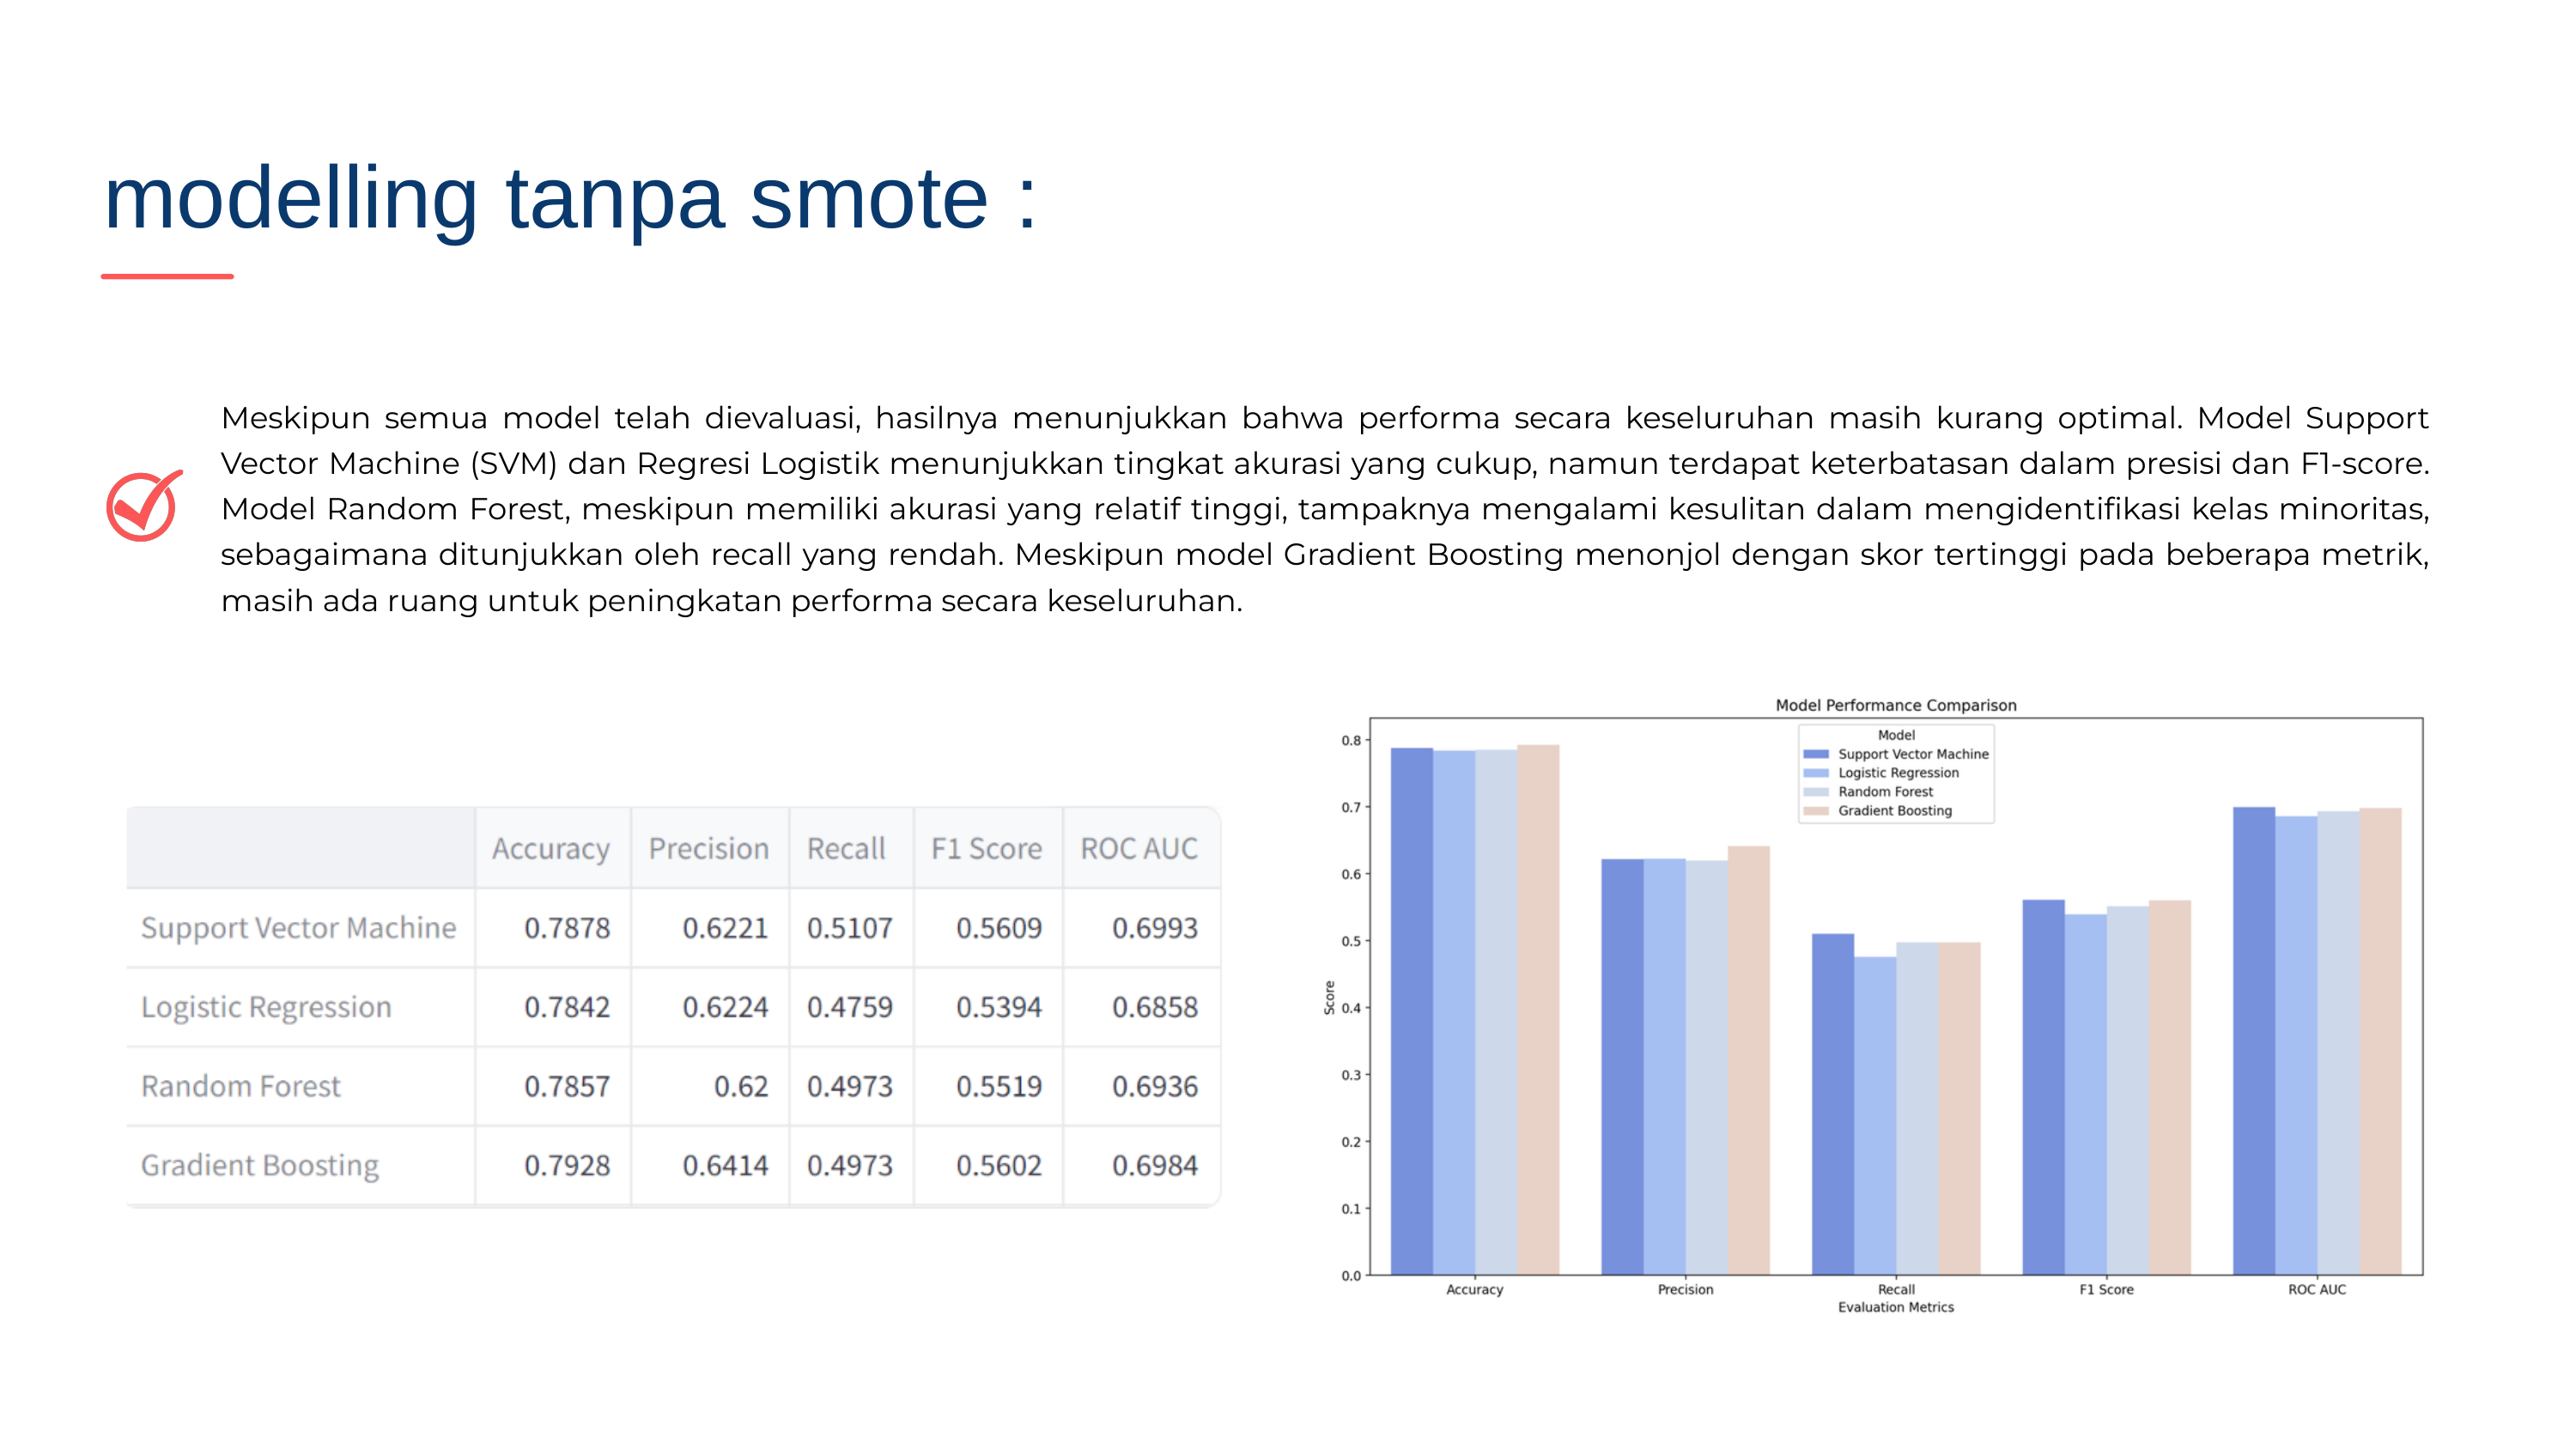

modelling tanpa smote :

Meskipun semua model telah dievaluasi, hasilnya menunjukkan bahwa performa secara keseluruhan masih kurang optimal. Model Support Vector Machine (SVM) dan Regresi Logistik menunjukkan tingkat akurasi yang cukup, namun terdapat keterbatasan dalam presisi dan F1-score. Model Random Forest, meskipun memiliki akurasi yang relatif tinggi, tampaknya mengalami kesulitan dalam mengidentifikasi kelas minoritas, sebagaimana ditunjukkan oleh recall yang rendah. Meskipun model Gradient Boosting menonjol dengan skor tertinggi pada beberapa metrik, masih ada ruang untuk peningkatan performa secara keseluruhan.